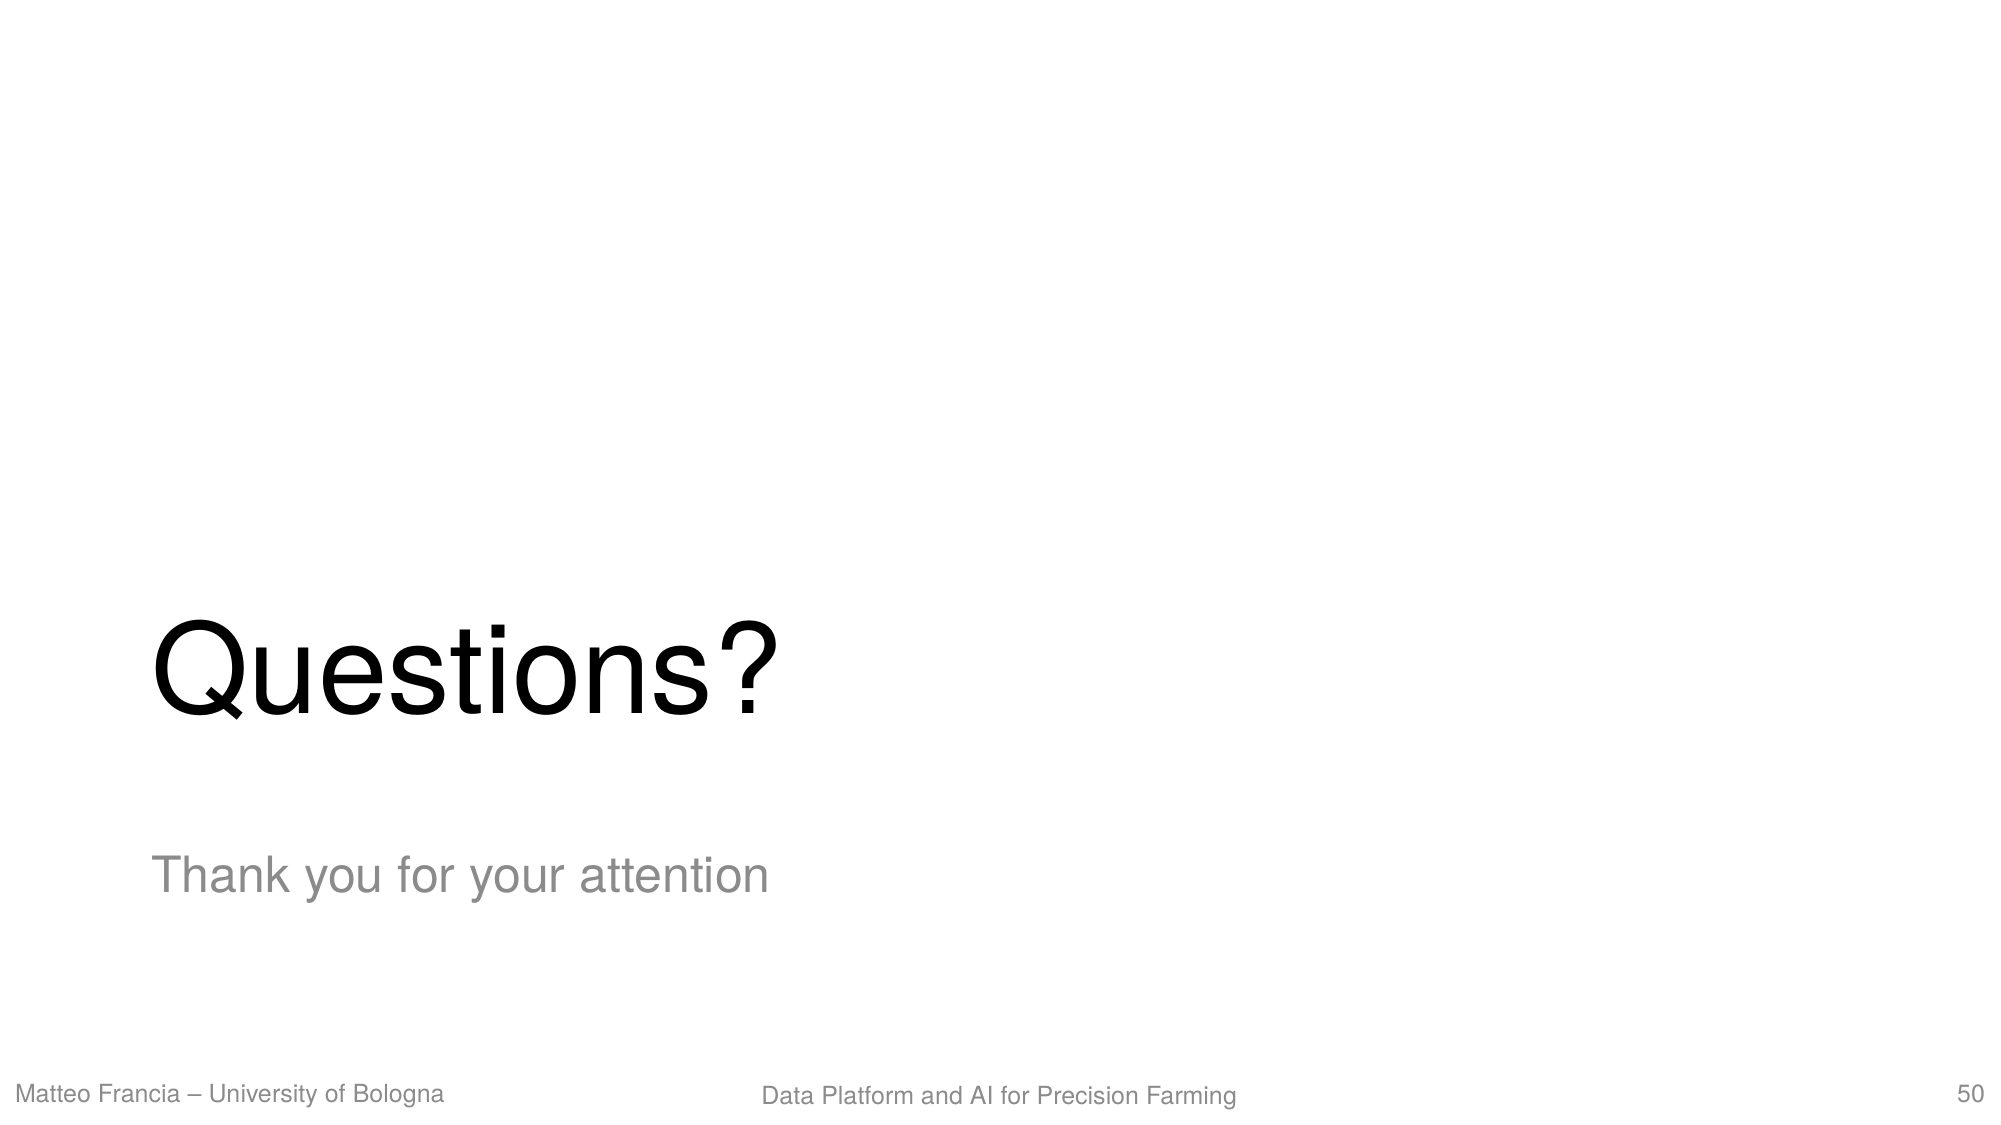

# Questions?
Thank you for your attention
50
Matteo Francia – University of Bologna